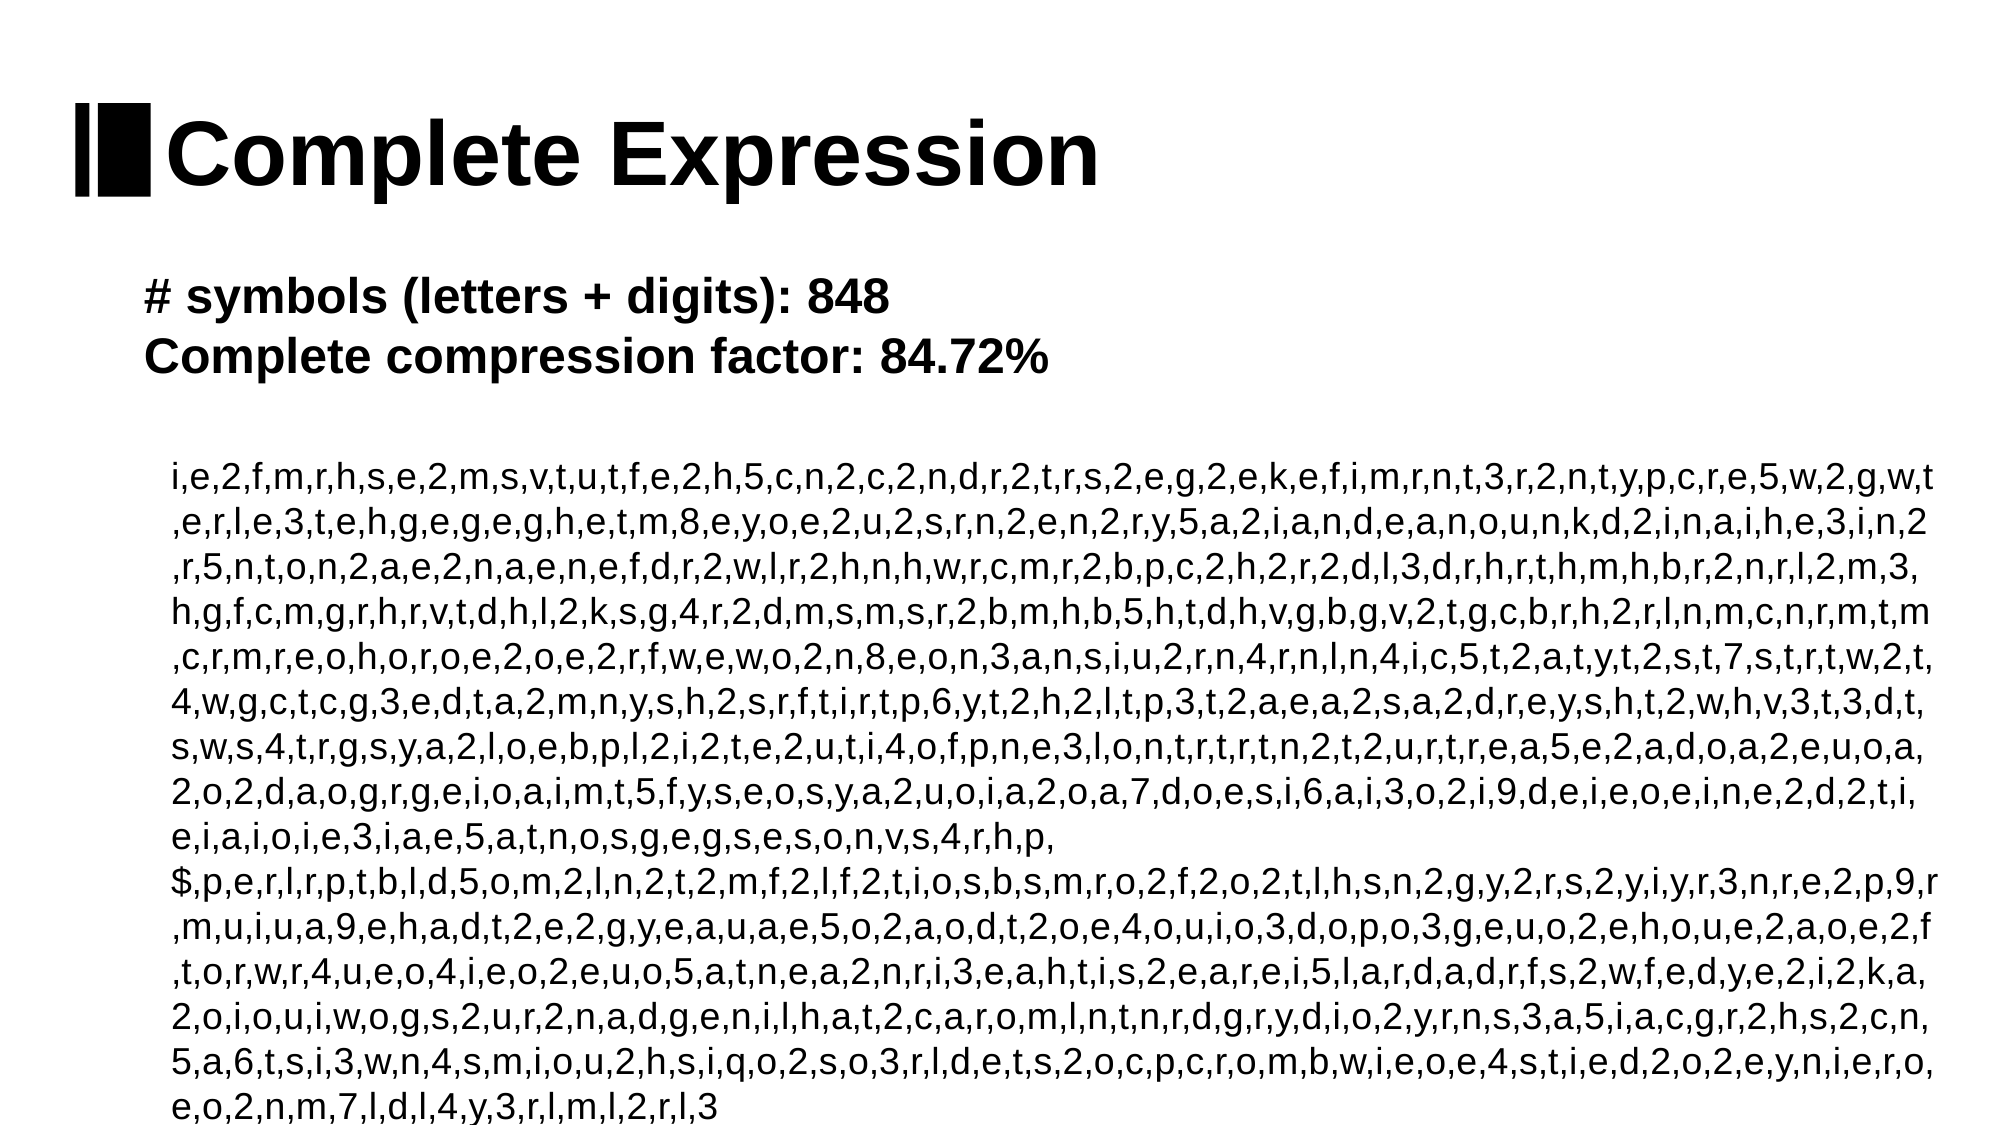

Complete Expression

# symbols (letters + digits): 848
Complete compression factor: 84.72%
i,e,2,f,m,r,h,s,e,2,m,s,v,t,u,t,f,e,2,h,5,c,n,2,c,2,n,d,r,2,t,r,s,2,e,g,2,e,k,e,f,i,m,r,n,t,3,r,2,n,t,y,p,c,r,e,5,w,2,g,w,t,e,r,l,e,3,t,e,h,g,e,g,e,g,h,e,t,m,8,e,y,o,e,2,u,2,s,r,n,2,e,n,2,r,y,5,a,2,i,a,n,d,e,a,n,o,u,n,k,d,2,i,n,a,i,h,e,3,i,n,2,r,5,n,t,o,n,2,a,e,2,n,a,e,n,e,f,d,r,2,w,l,r,2,h,n,h,w,r,c,m,r,2,b,p,c,2,h,2,r,2,d,l,3,d,r,h,r,t,h,m,h,b,r,2,n,r,l,2,m,3,h,g,f,c,m,g,r,h,r,v,t,d,h,l,2,k,s,g,4,r,2,d,m,s,m,s,r,2,b,m,h,b,5,h,t,d,h,v,g,b,g,v,2,t,g,c,b,r,h,2,r,l,n,m,c,n,r,m,t,m,c,r,m,r,e,o,h,o,r,o,e,2,o,e,2,r,f,w,e,w,o,2,n,8,e,o,n,3,a,n,s,i,u,2,r,n,4,r,n,l,n,4,i,c,5,t,2,a,t,y,t,2,s,t,7,s,t,r,t,w,2,t,4,w,g,c,t,c,g,3,e,d,t,a,2,m,n,y,s,h,2,s,r,f,t,i,r,t,p,6,y,t,2,h,2,l,t,p,3,t,2,a,e,a,2,s,a,2,d,r,e,y,s,h,t,2,w,h,v,3,t,3,d,t,s,w,s,4,t,r,g,s,y,a,2,l,o,e,b,p,l,2,i,2,t,e,2,u,t,i,4,o,f,p,n,e,3,l,o,n,t,r,t,r,t,n,2,t,2,u,r,t,r,e,a,5,e,2,a,d,o,a,2,e,u,o,a,2,o,2,d,a,o,g,r,g,e,i,o,a,i,m,t,5,f,y,s,e,o,s,y,a,2,u,o,i,a,2,o,a,7,d,o,e,s,i,6,a,i,3,o,2,i,9,d,e,i,e,o,e,i,n,e,2,d,2,t,i,e,i,a,i,o,i,e,3,i,a,e,5,a,t,n,o,s,g,e,g,s,e,s,o,n,v,s,4,r,h,p,$,p,e,r,l,r,p,t,b,l,d,5,o,m,2,l,n,2,t,2,m,f,2,l,f,2,t,i,o,s,b,s,m,r,o,2,f,2,o,2,t,l,h,s,n,2,g,y,2,r,s,2,y,i,y,r,3,n,r,e,2,p,9,r,m,u,i,u,a,9,e,h,a,d,t,2,e,2,g,y,e,a,u,a,e,5,o,2,a,o,d,t,2,o,e,4,o,u,i,o,3,d,o,p,o,3,g,e,u,o,2,e,h,o,u,e,2,a,o,e,2,f,t,o,r,w,r,4,u,e,o,4,i,e,o,2,e,u,o,5,a,t,n,e,a,2,n,r,i,3,e,a,h,t,i,s,2,e,a,r,e,i,5,l,a,r,d,a,d,r,f,s,2,w,f,e,d,y,e,2,i,2,k,a,2,o,i,o,u,i,w,o,g,s,2,u,r,2,n,a,d,g,e,n,i,l,h,a,t,2,c,a,r,o,m,l,n,t,n,r,d,g,r,y,d,i,o,2,y,r,n,s,3,a,5,i,a,c,g,r,2,h,s,2,c,n,5,a,6,t,s,i,3,w,n,4,s,m,i,o,u,2,h,s,i,q,o,2,s,o,3,r,l,d,e,t,s,2,o,c,p,c,r,o,m,b,w,i,e,o,e,4,s,t,i,e,d,2,o,2,e,y,n,i,e,r,o,e,o,2,n,m,7,l,d,l,4,y,3,r,l,m,l,2,r,l,3